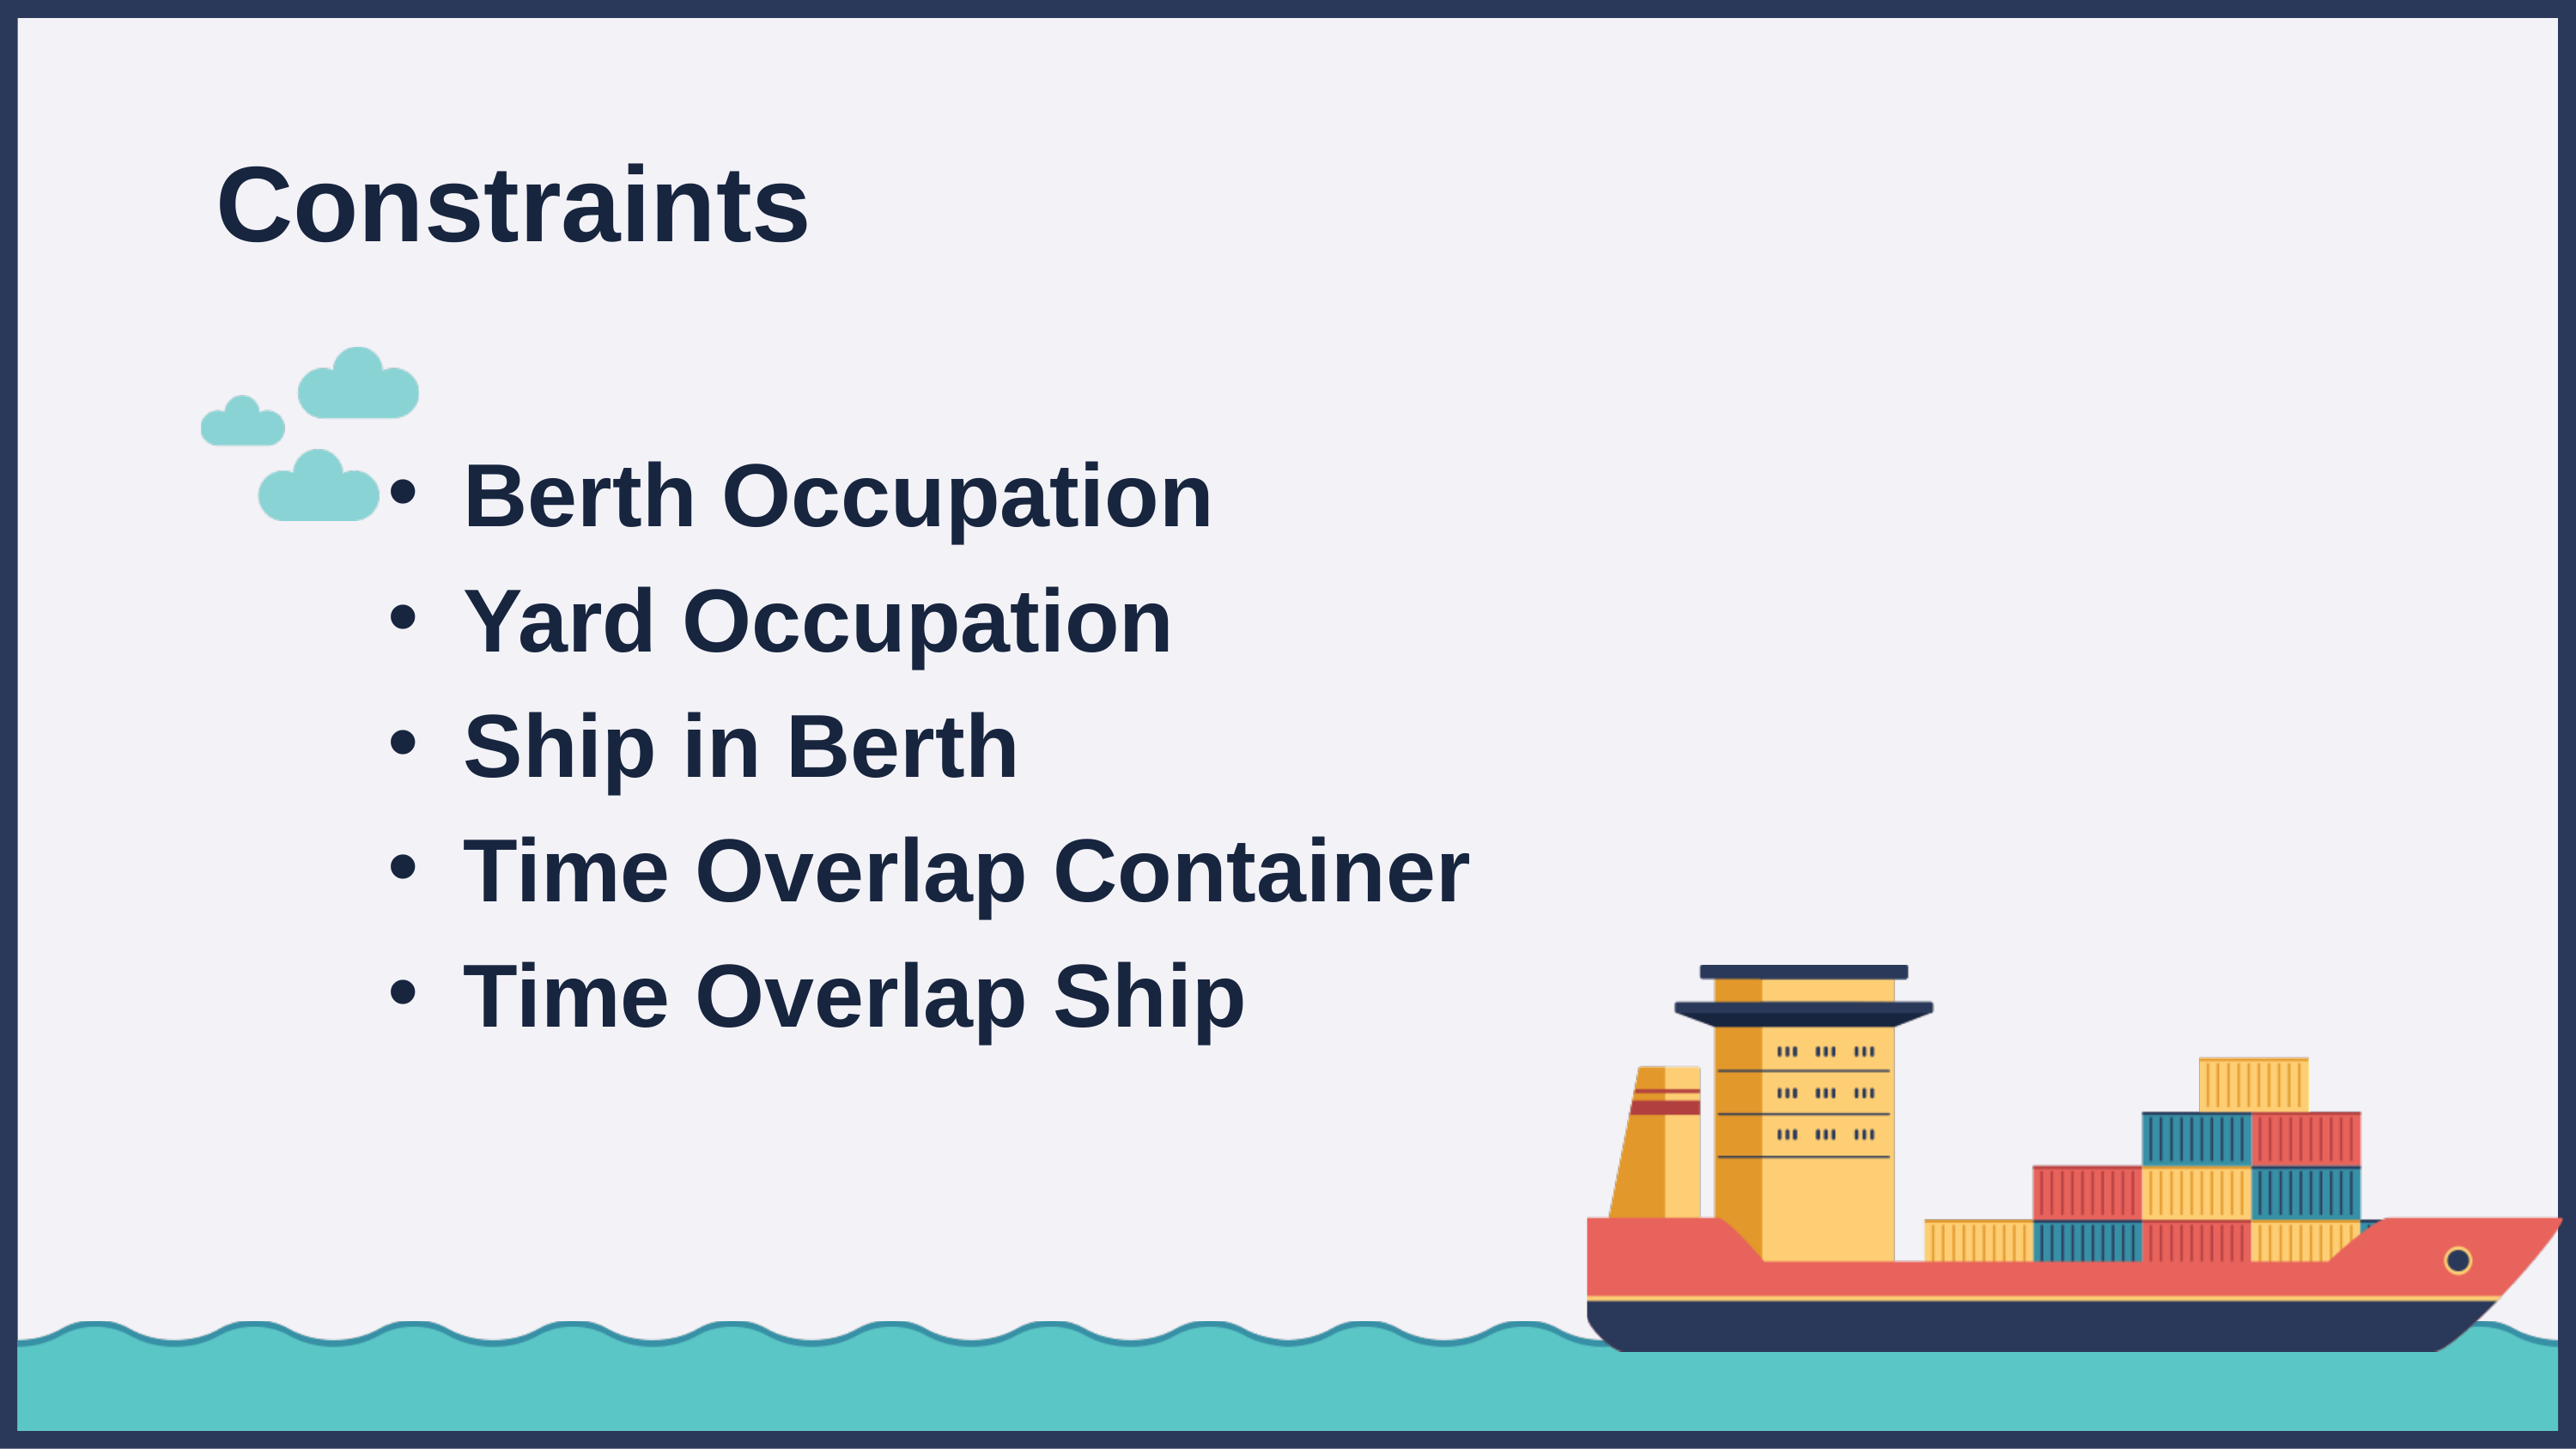

Constraints

Berth Occupation
Yard Occupation
Ship in Berth
Time Overlap Container
Time Overlap Ship